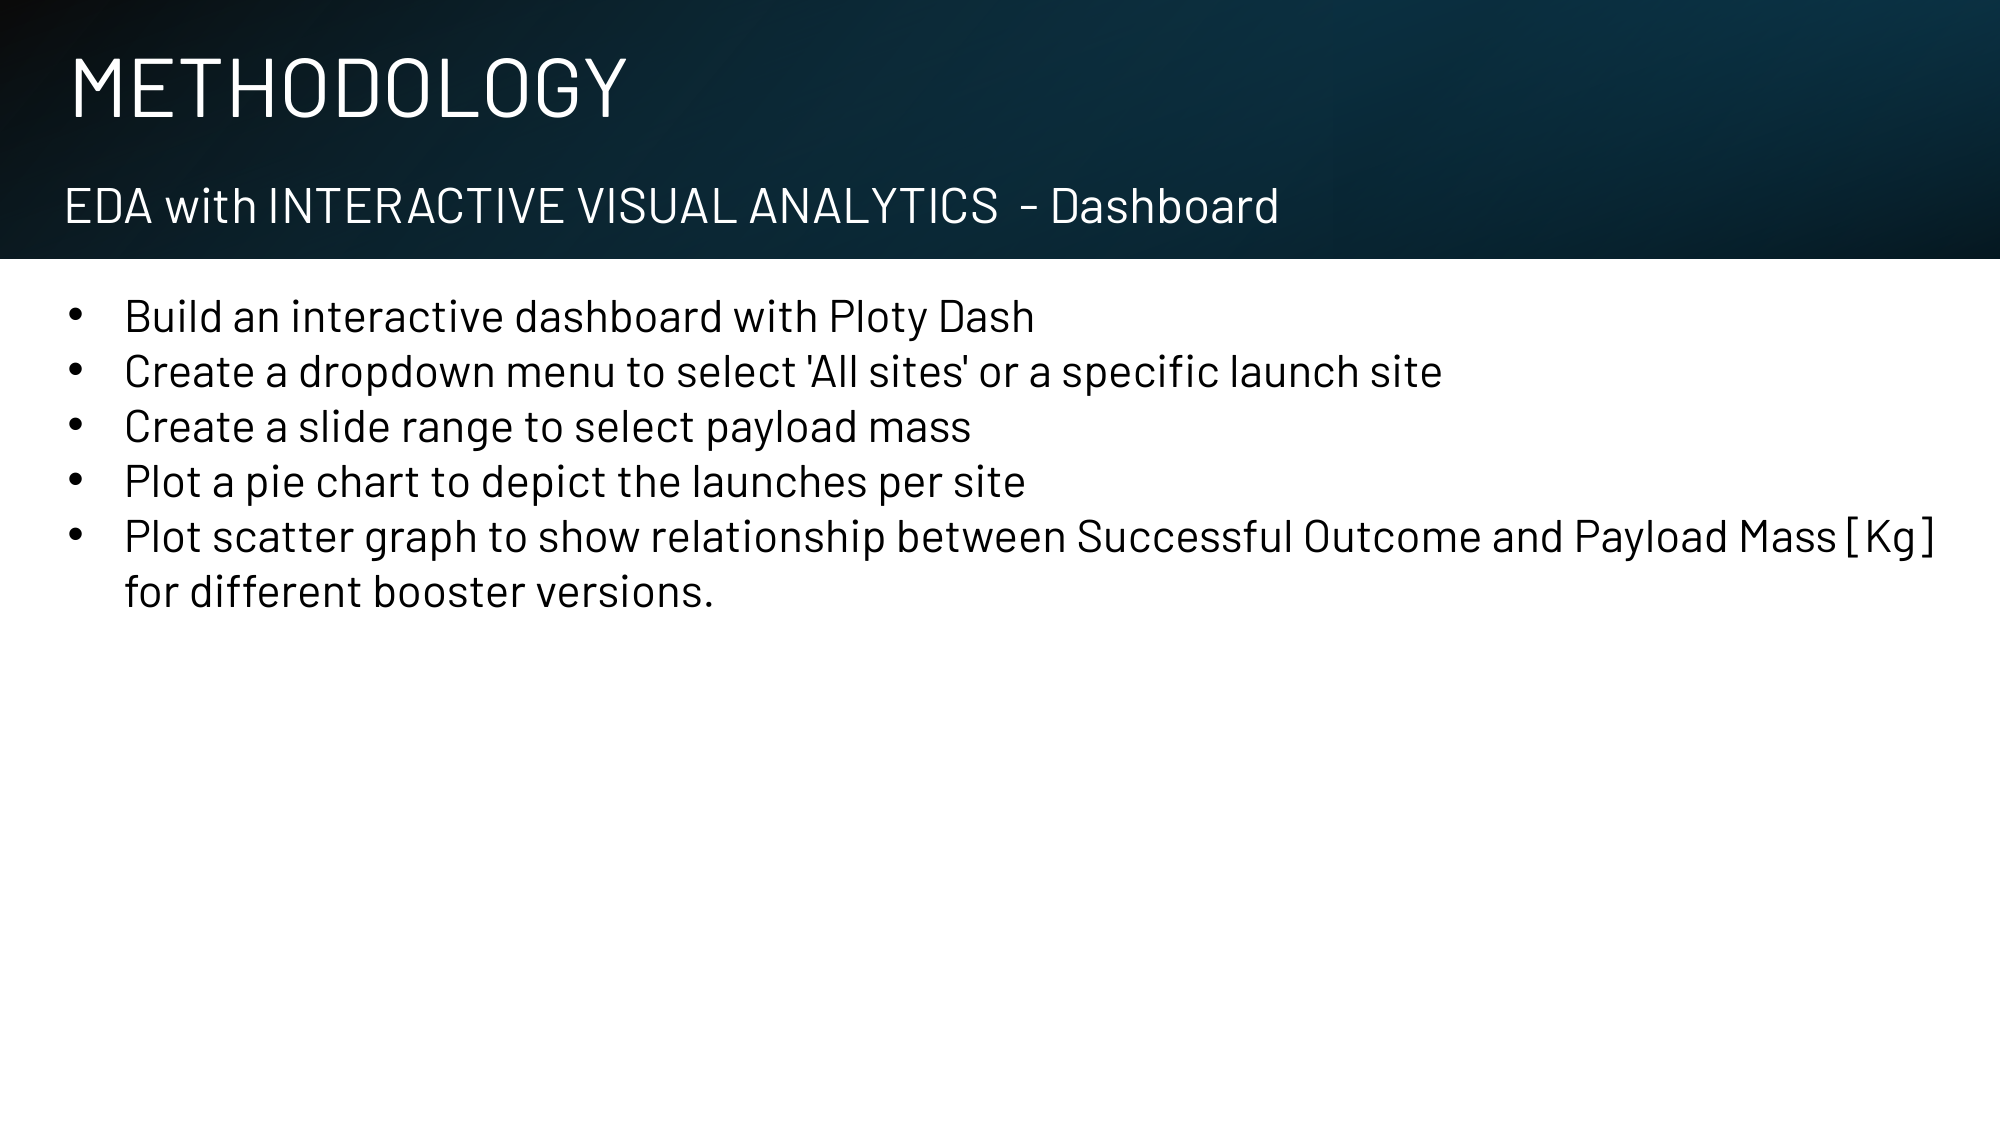

# METHODOLOGY
EDA with INTERACTIVE VISUAL ANALYTICS  - Dashboard
Build an interactive dashboard with Ploty Dash
Create a dropdown menu to select 'All sites' or a specific launch site
Create a slide range to select payload mass
Plot a pie chart to depict the launches per site
Plot scatter graph to show relationship between Successful Outcome and Payload Mass [Kg] for different booster versions.